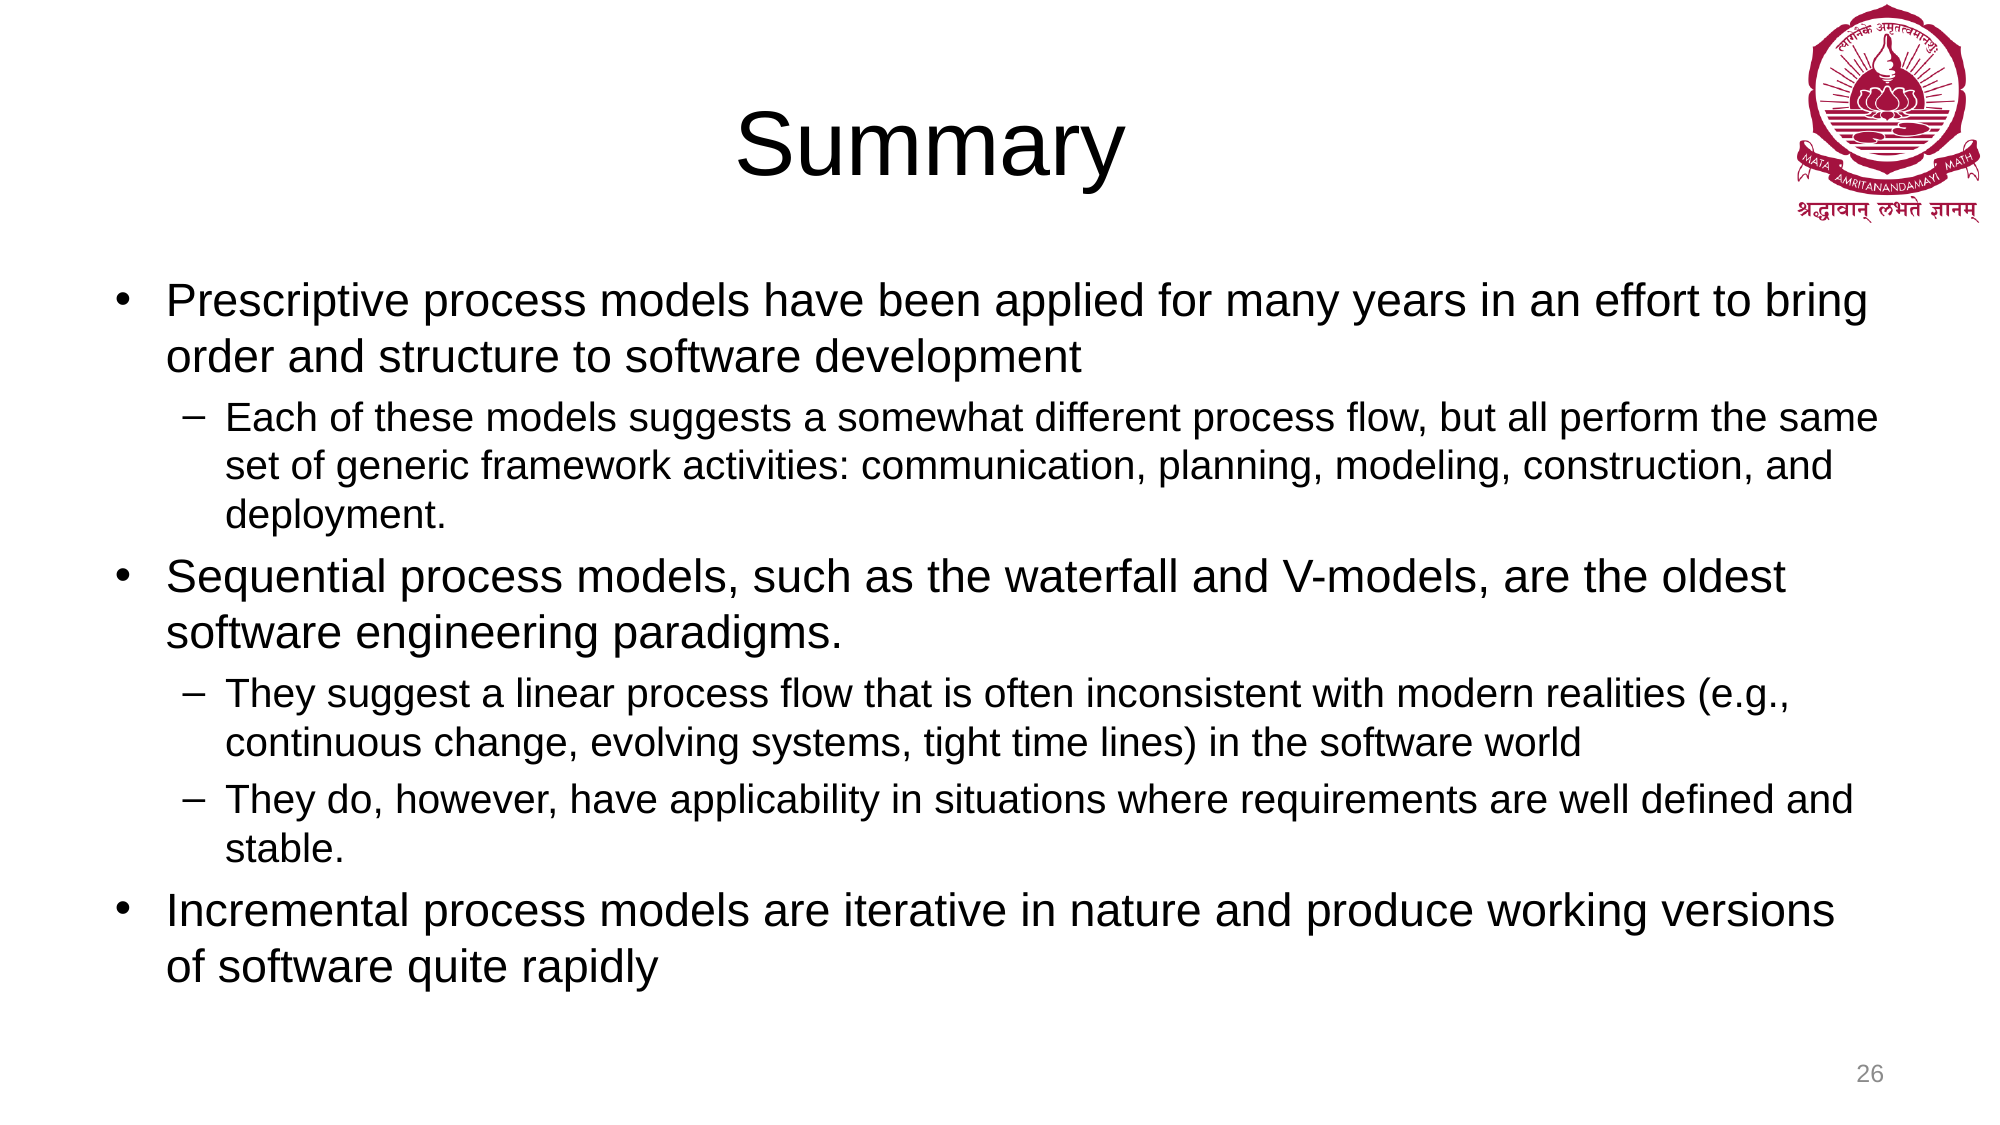

# Summary
Prescriptive process models have been applied for many years in an effort to bring order and structure to software development
Each of these models suggests a somewhat different process flow, but all perform the same set of generic framework activities: communication, planning, modeling, construction, and deployment.
Sequential process models, such as the waterfall and V-models, are the oldest software engineering paradigms.
They suggest a linear process flow that is often inconsistent with modern realities (e.g., continuous change, evolving systems, tight time lines) in the software world
They do, however, have applicability in situations where requirements are well defined and stable.
Incremental process models are iterative in nature and produce working versions	of software quite rapidly

26